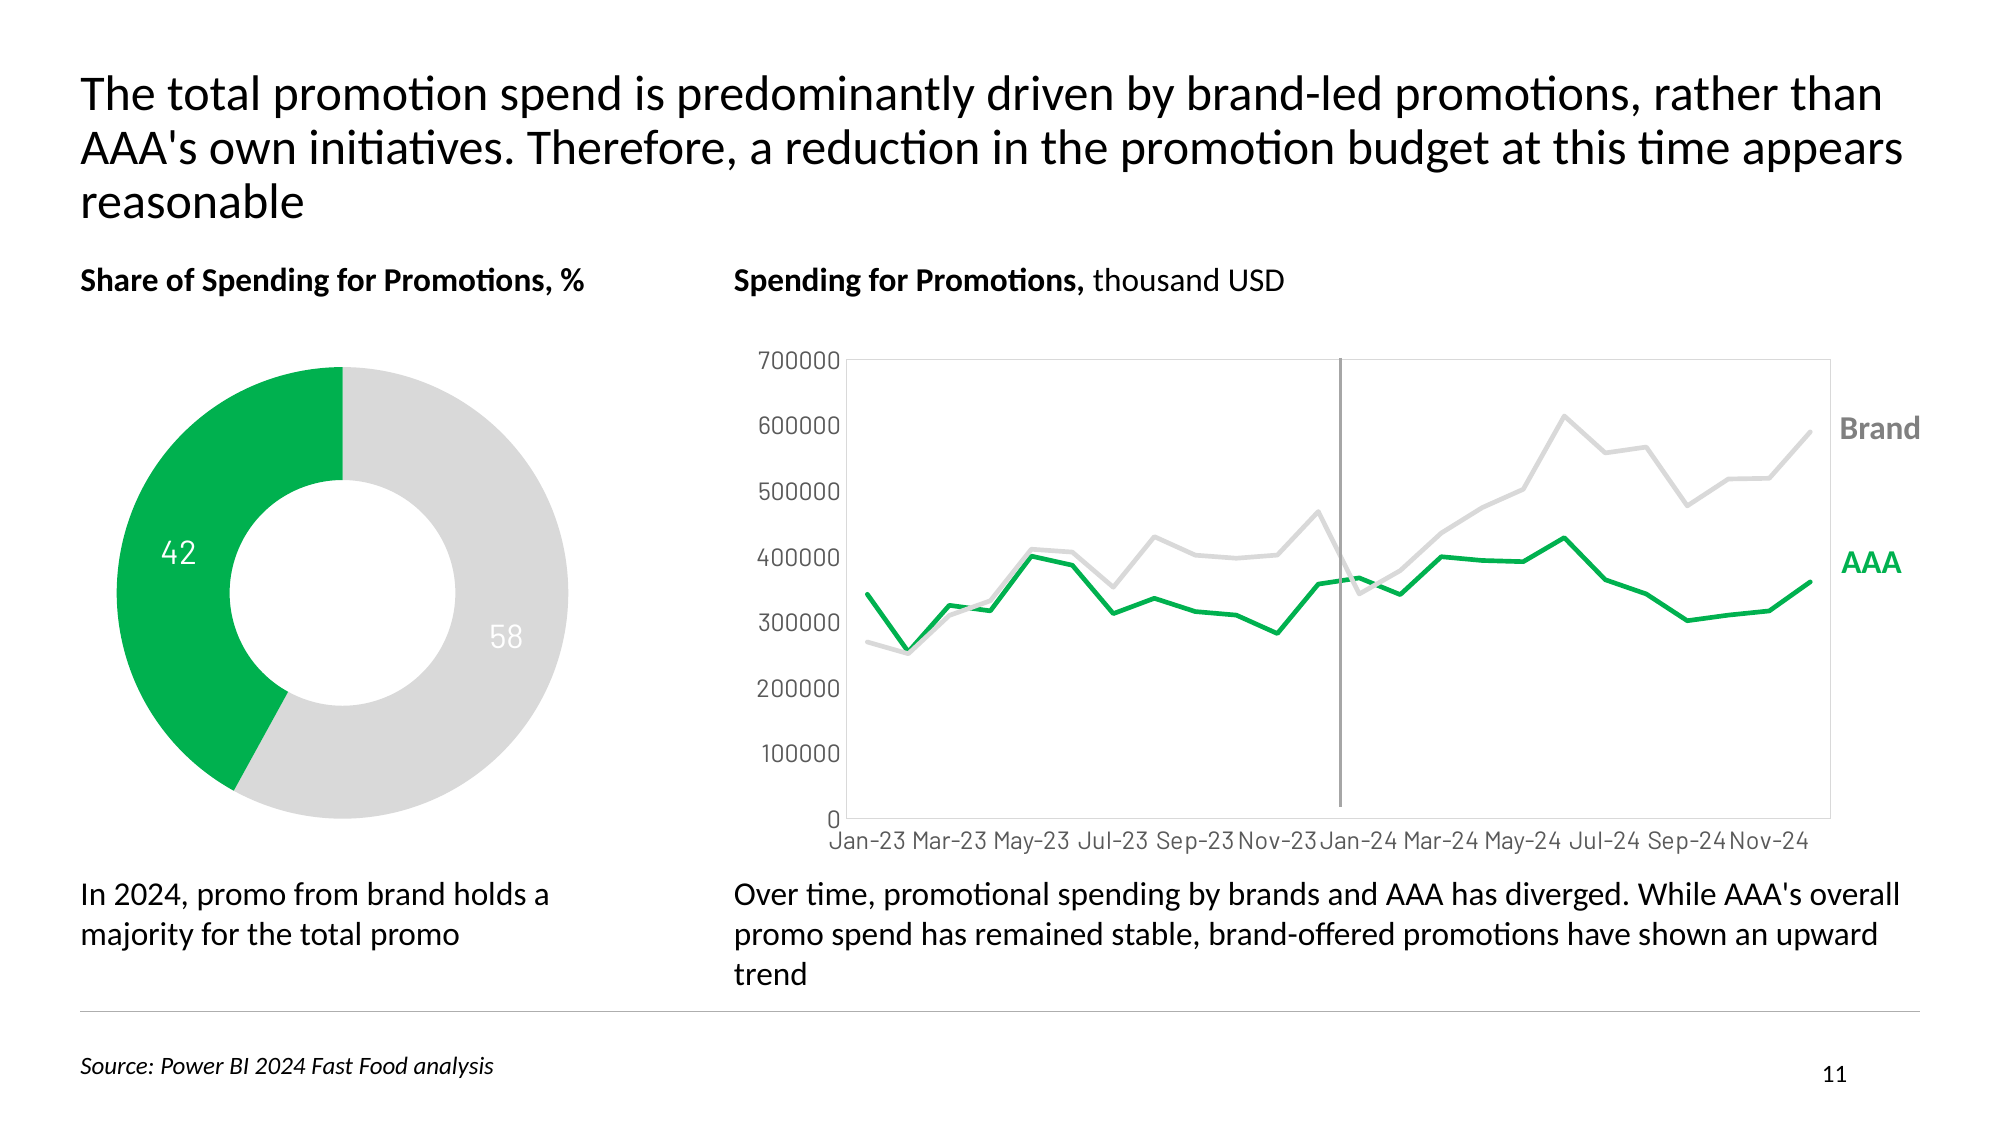

# The total promotion spend is predominantly driven by brand-led promotions, rather than AAA's own initiatives. Therefore, a reduction in the promotion budget at this time appears reasonable
Share of Spending for Promotions, %
Spending for Promotions, thousand USD

### Chart

| Category | Grab | Brand |
|---|---|---|
| 44927 | 341558.0 | 268803.0 |
| 44958 | 253740.0 | 250841.0 |
| 44986 | 324676.0 | 309316.0 |
| 45017 | 316164.0 | 331559.0 |
| 45047 | 399681.0 | 410227.0 |
| 45078 | 385900.0 | 405848.0 |
| 45108 | 311933.0 | 352327.0 |
| 45139 | 335507.0 | 429412.0 |
| 45170 | 315115.0 | 401149.0 |
| 45200 | 309692.0 | 396526.0 |
| 45231 | 281618.0 | 401350.0 |
| 45261 | 357037.0 | 467696.0 |
| 45292 | 366521.0 | 342041.0 |
| 45323 | 341028.0 | 377678.0 |
| 45352 | 398804.0 | 434950.0 |
| 45383 | 393057.0 | 473723.0 |
| 45413 | 391238.0 | 501622.0 |
| 45444 | 427851.0 | 613247.0 |
| 45474 | 363756.0 | 556978.0 |
| 45505 | 342049.0 | 565928.0 |
| 45536 | 301161.0 | 476299.0 |
| 45566 | 309683.0 | 517275.0 |
| 45597 | 316097.0 | 518342.0 |
| 45627 | 360467.0 | 589096.0 |
Brand
AAA

### Chart

| Category | Sales |
|---|---|
| Grab | 58.0 |
| Brand | 42.0 |
In 2024, promo from brand holds a majority for the total promo
Over time, promotional spending by brands and AAA has diverged. While AAA's overall promo spend has remained stable, brand-offered promotions have shown an upward trend
11